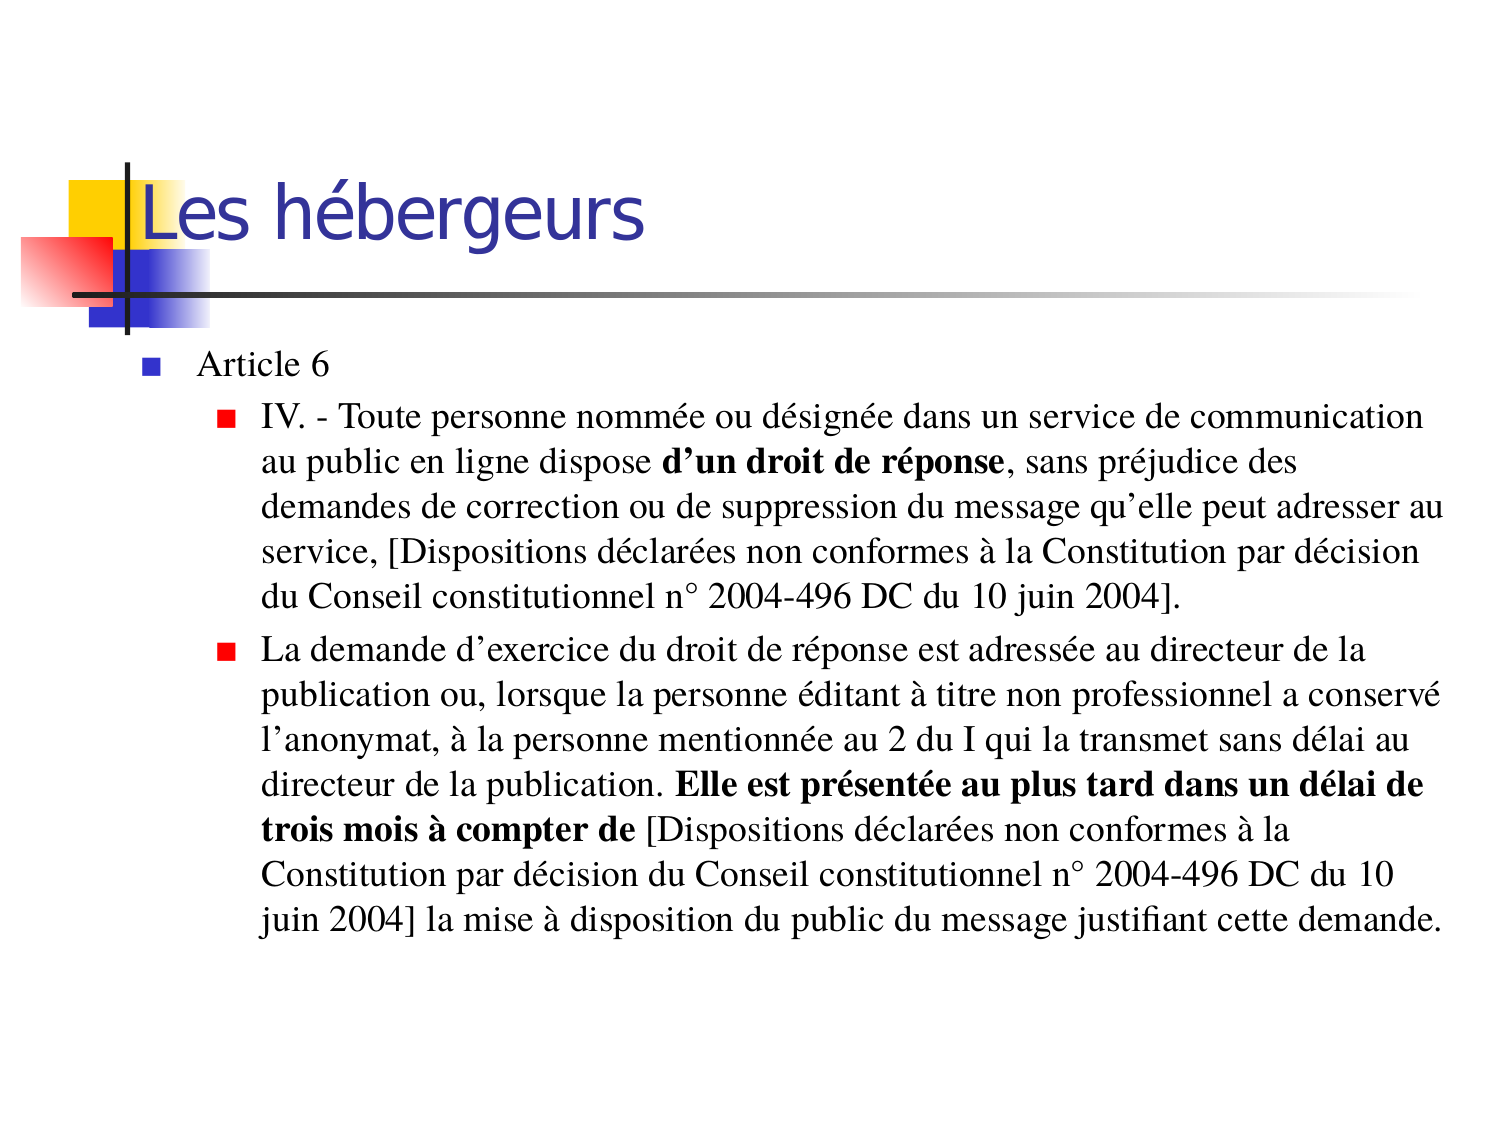

# Les hébergeurs
Article 6
IV. - Toute personne nommée ou désignée dans un service de communication au public en ligne dispose d’un droit de réponse, sans préjudice des demandes de correction ou de suppression du message qu’elle peut adresser au service, [Dispositions déclarées non conformes à la Constitution par décision du Conseil constitutionnel n° 2004-496 DC du 10 juin 2004].
La demande d’exercice du droit de réponse est adressée au directeur de la publication ou, lorsque la personne éditant à titre non professionnel a conservé l’anonymat, à la personne mentionnée au 2 du I qui la transmet sans délai au directeur de la publication. Elle est présentée au plus tard dans un délai de trois mois à compter de [Dispositions déclarées non conformes à la Constitution par décision du Conseil constitutionnel n° 2004-496 DC du 10 juin 2004] la mise à disposition du public du message justifiant cette demande.